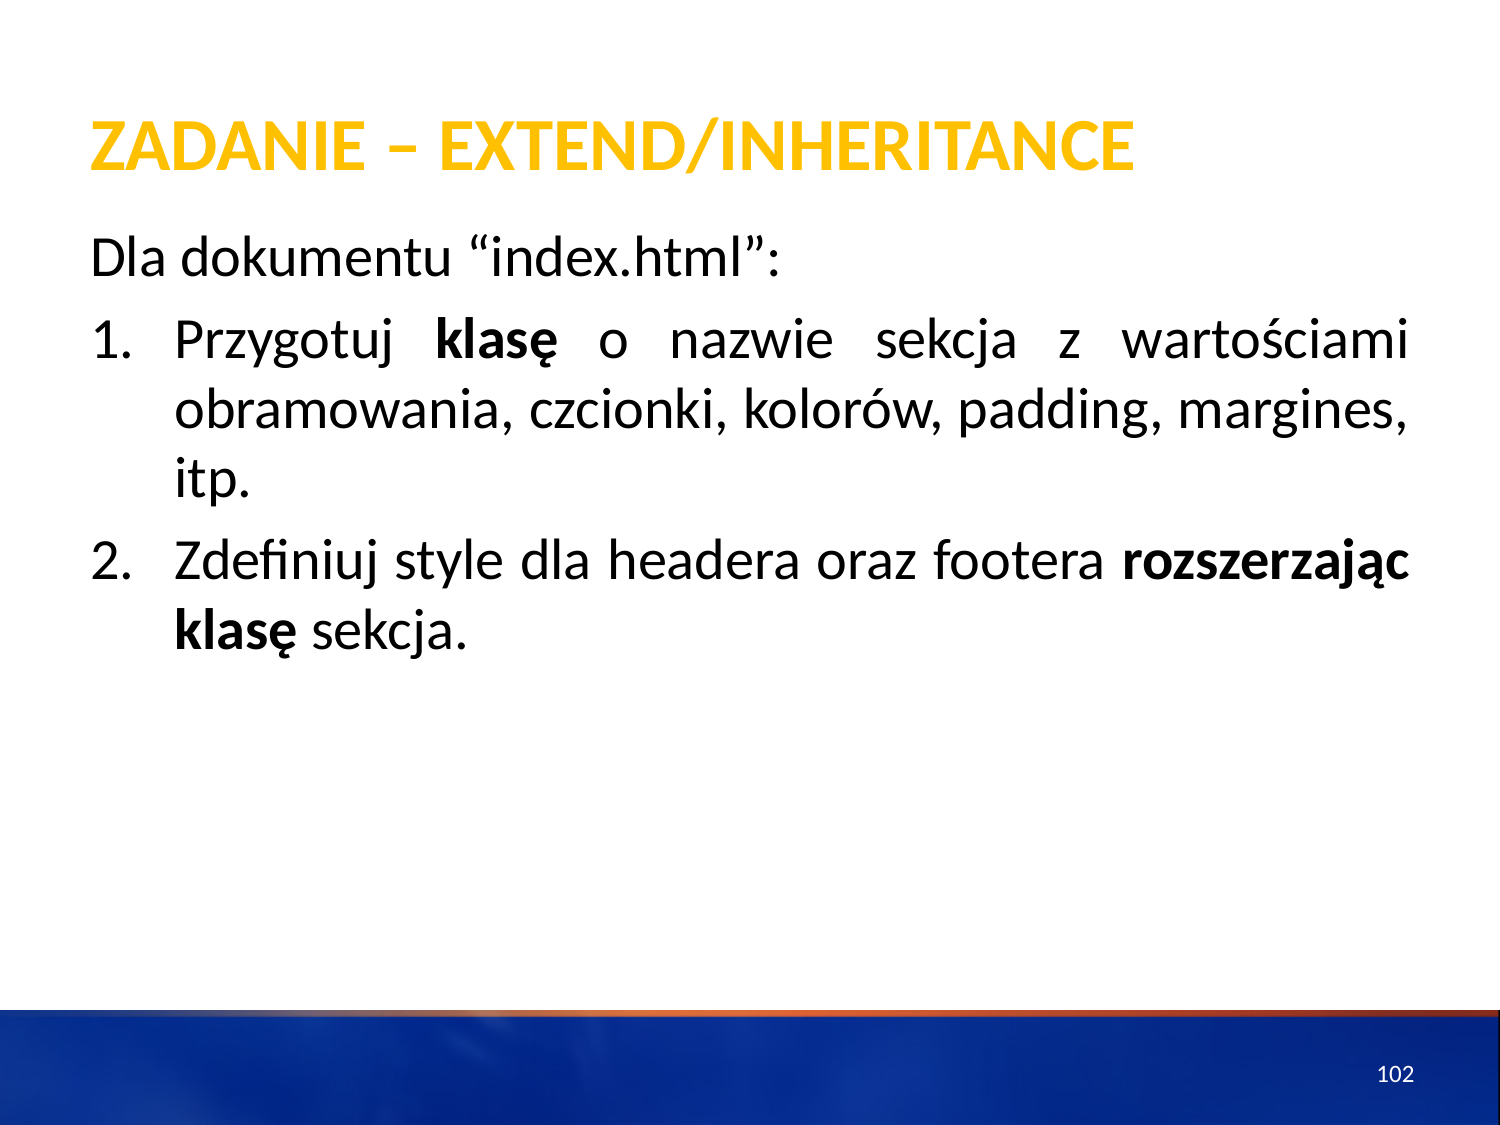

# ZADANIE – Extend/Inheritance
Dla dokumentu “index.html”:
Przygotuj klasę o nazwie sekcja z wartościami obramowania, czcionki, kolorów, padding, margines, itp.
Zdefiniuj style dla headera oraz footera rozszerzając klasę sekcja.

102